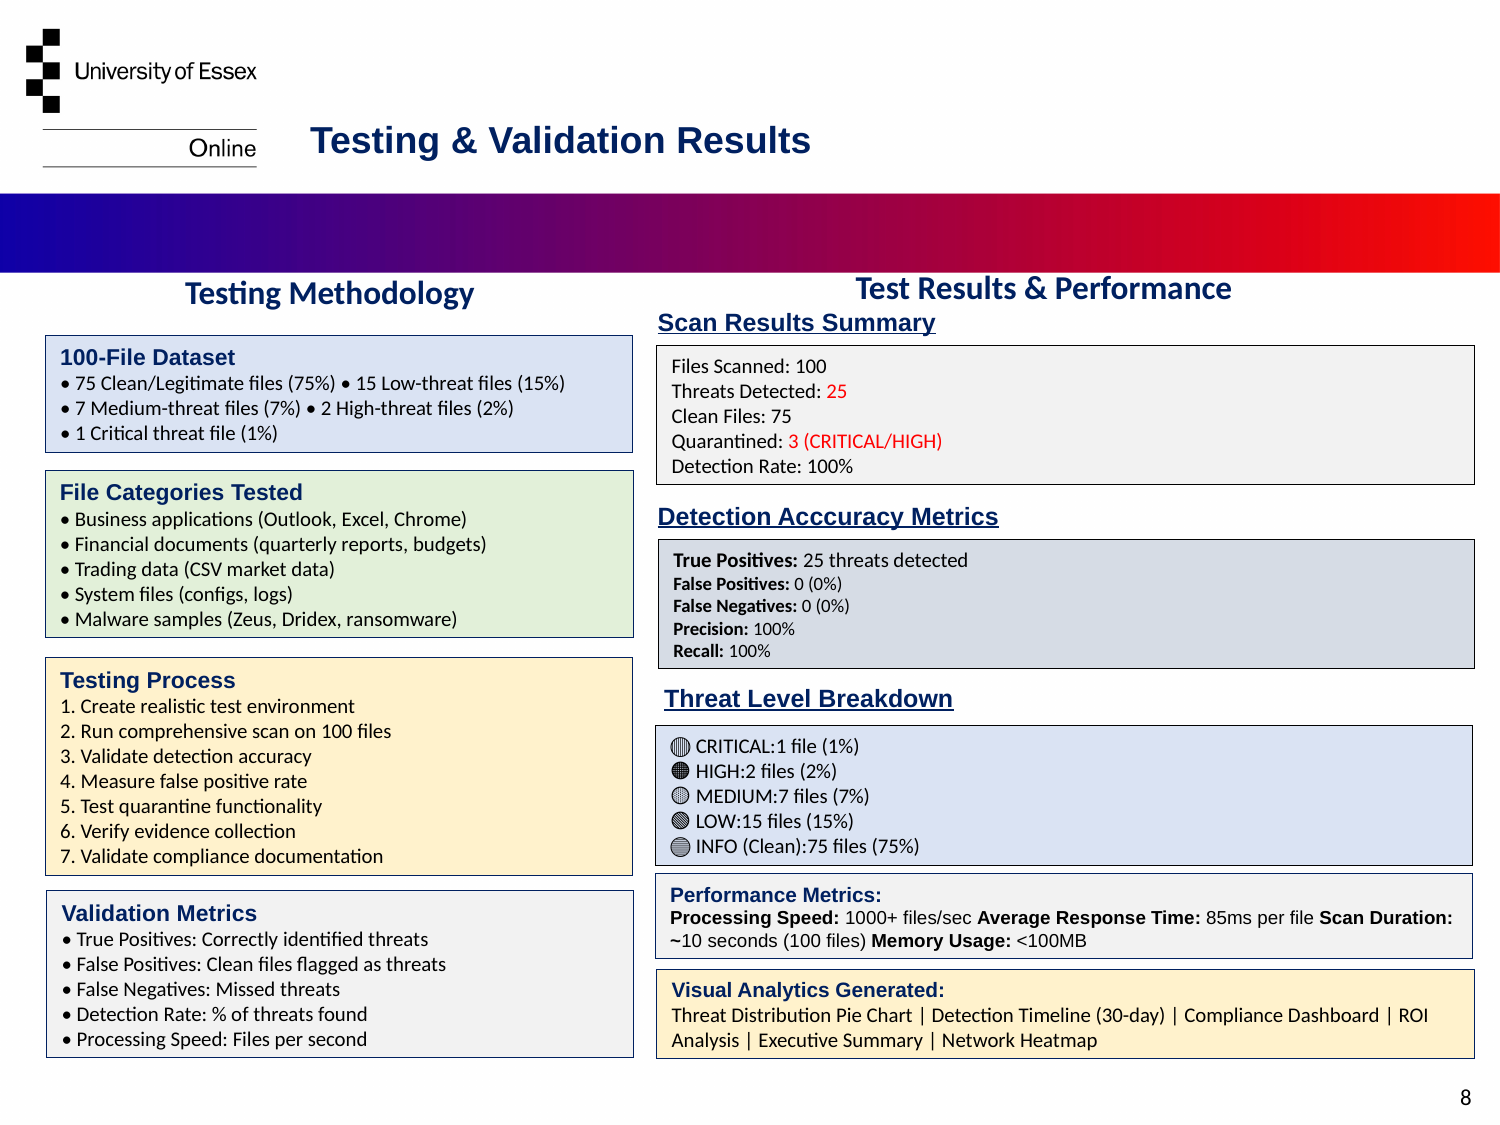

Testing & Validation Results
Test Results & Performance
Scan Results Summary

.

Testing Methodology

100-File Dataset
• 75 Clean/Legitimate files (75%) • 15 Low-threat files (15%)
• 7 Medium-threat files (7%) • 2 High-threat files (2%)
• 1 Critical threat file (1%)
Files Scanned: 100
Threats Detected: 25
Clean Files: 75
Quarantined: 3 (CRITICAL/HIGH)
Detection Rate: 100%
File Categories Tested
• Business applications (Outlook, Excel, Chrome)
• Financial documents (quarterly reports, budgets)
• Trading data (CSV market data)
• System files (configs, logs)
• Malware samples (Zeus, Dridex, ransomware)
Detection Acccuracy Metrics
True Positives: 25 threats detected
False Positives: 0 (0%)
False Negatives: 0 (0%)
Precision: 100%
Recall: 100%
Testing Process
1. Create realistic test environment
2. Run comprehensive scan on 100 files
3. Validate detection accuracy
4. Measure false positive rate
5. Test quarantine functionality
6. Verify evidence collection
7. Validate compliance documentation
Threat Level Breakdown
🔴 CRITICAL:1 file (1%)
🟠 HIGH:2 files (2%)
🟡 MEDIUM:7 files (7%)
🟢 LOW:15 files (15%)
🔵 INFO (Clean):75 files (75%)
Performance Metrics:
Processing Speed: 1000+ files/sec Average Response Time: 85ms per file Scan Duration: ~10 seconds (100 files) Memory Usage: <100MB
Validation Metrics
• True Positives: Correctly identified threats
• False Positives: Clean files flagged as threats
• False Negatives: Missed threats
• Detection Rate: % of threats found
• Processing Speed: Files per second
Visual Analytics Generated:
Threat Distribution Pie Chart | Detection Timeline (30-day) | Compliance Dashboard | ROI Analysis | Executive Summary | Network Heatmap
8